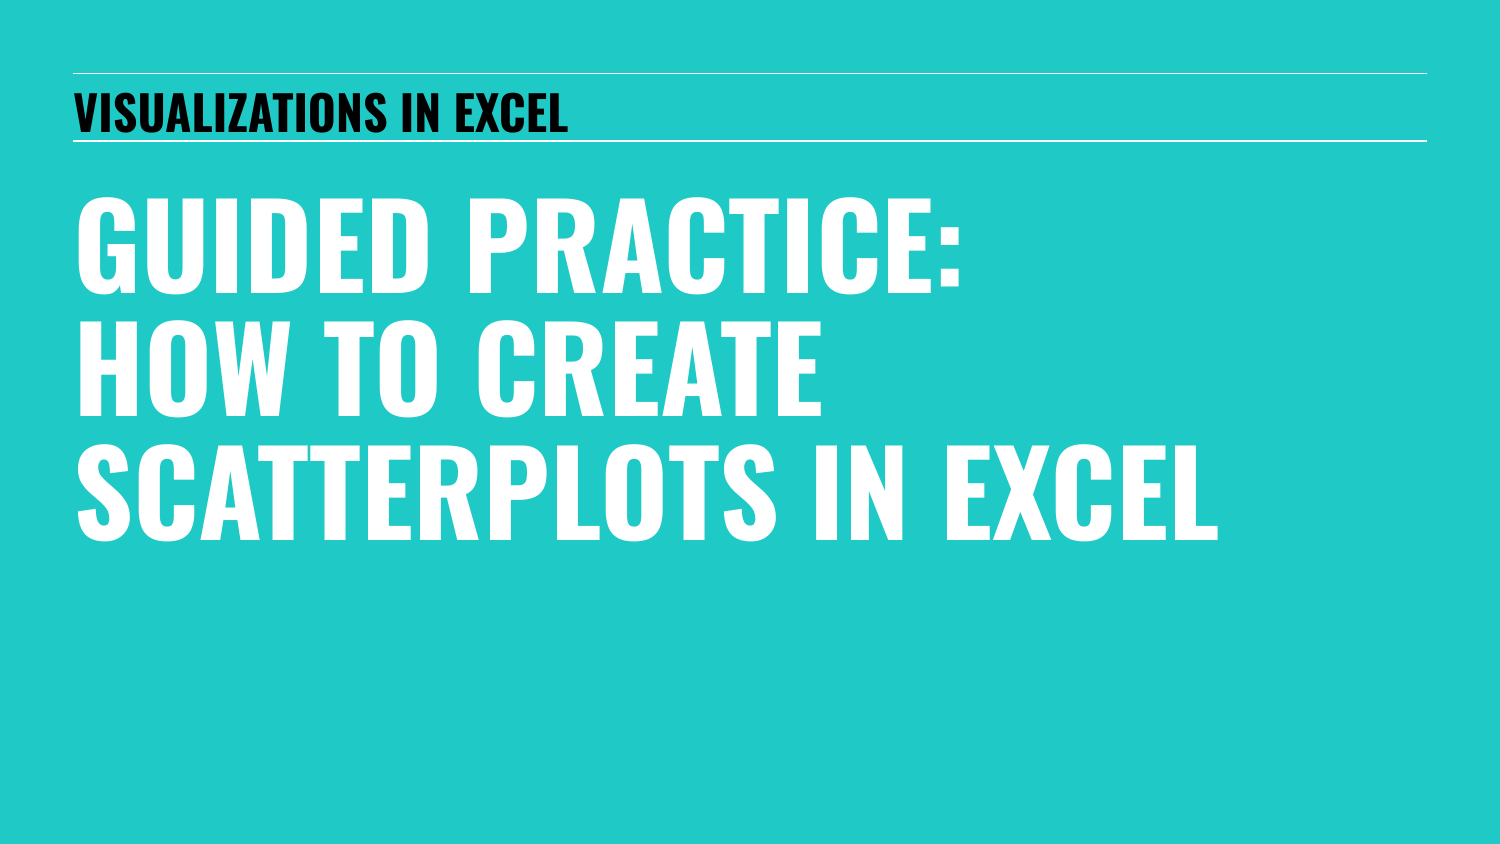

VISUALIZATIONS IN EXCEL

GUIDED PRACTICE:
HOW TO CREATE
SCATTERPLOTS IN EXCEL